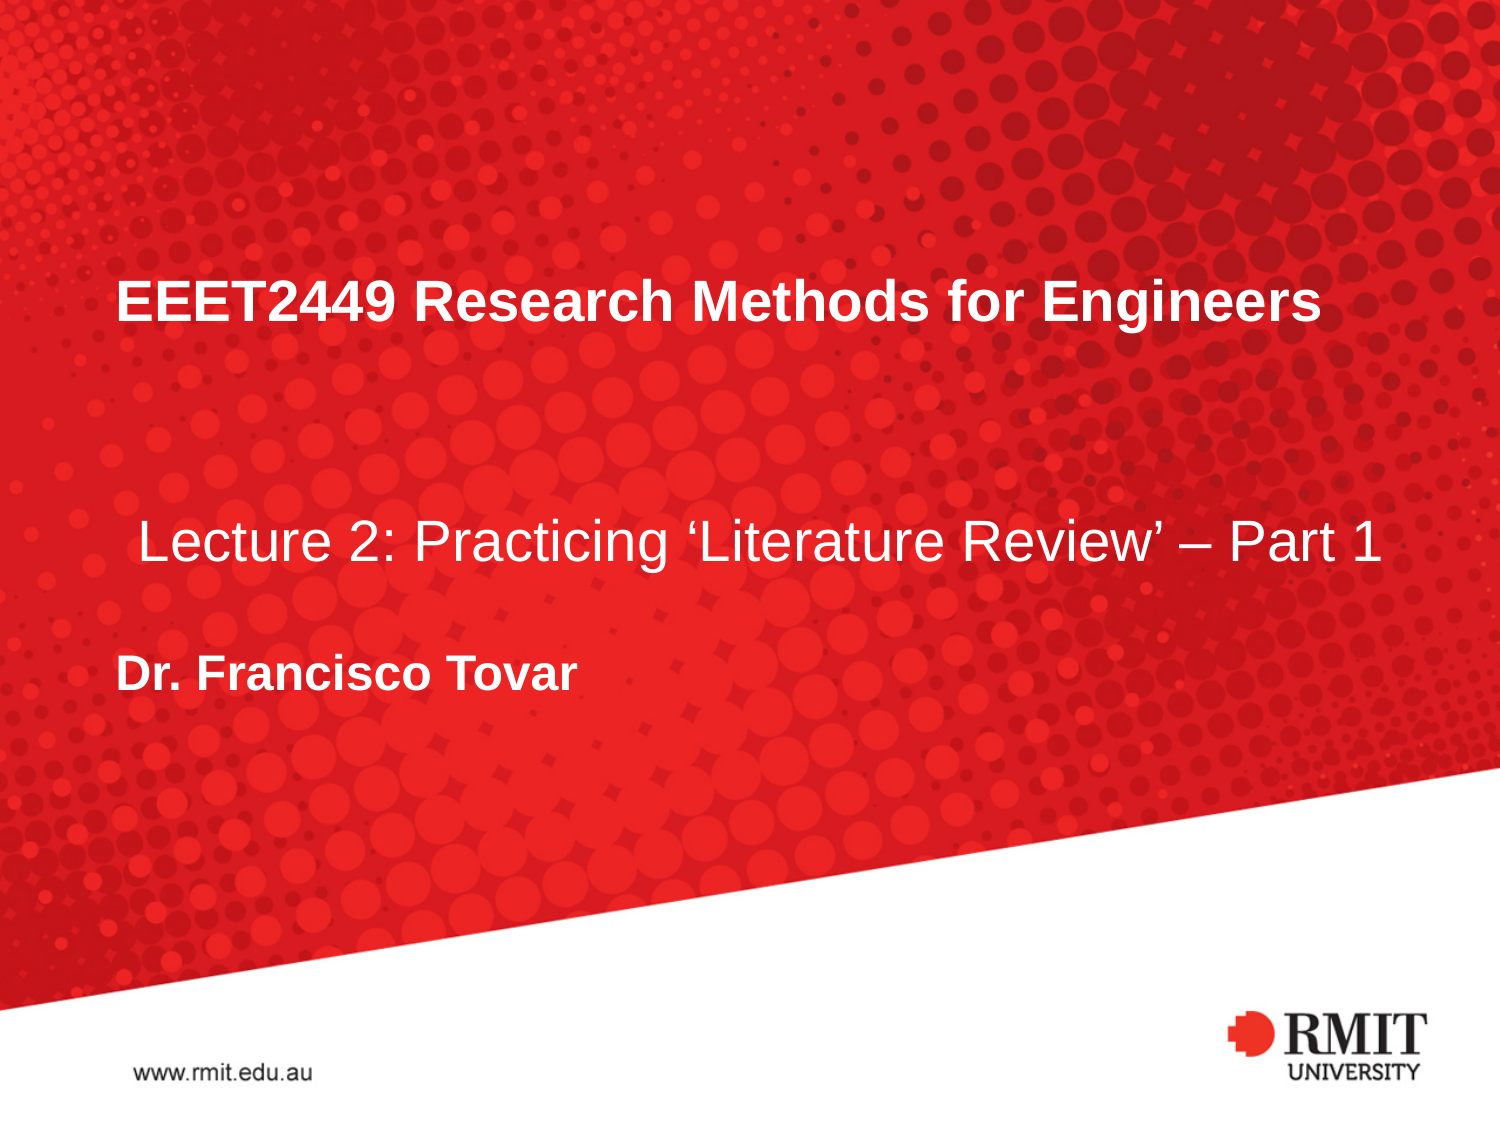

# EEET2449 Research Methods for Engineers
Lecture 2: Practicing ‘Literature Review’ – Part 1
Dr. Francisco Tovar